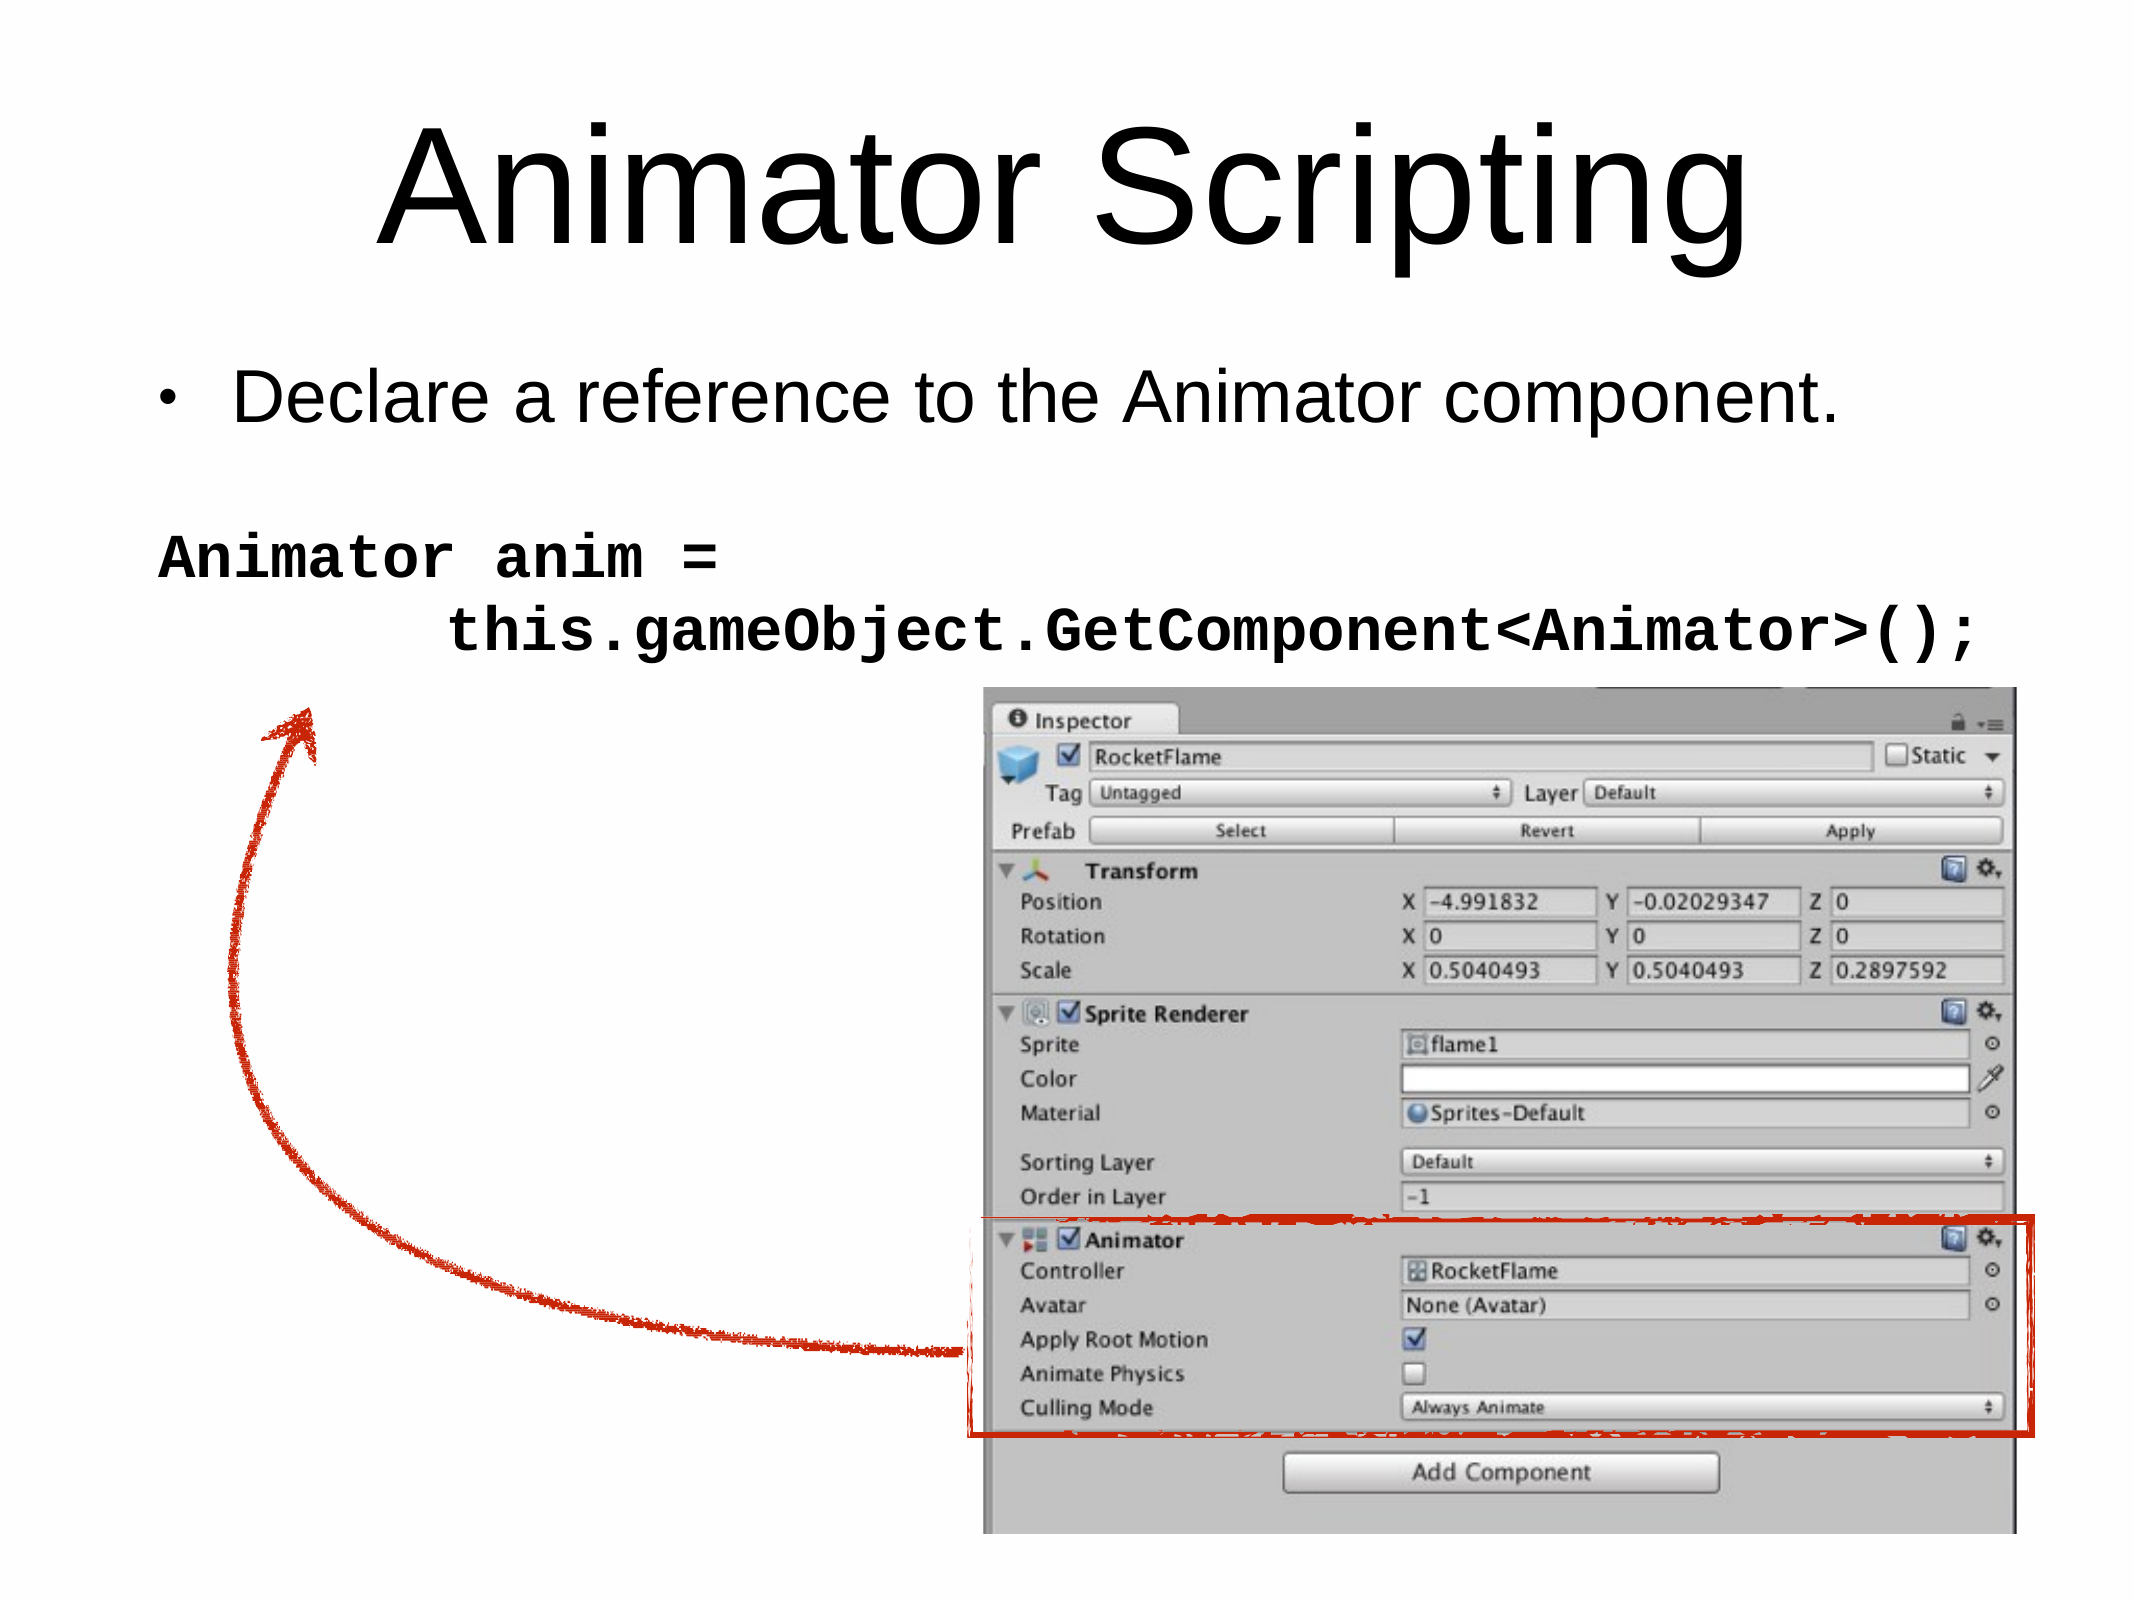

# Animator Scripting
Declare a reference to the Animator component.
•
Animator anim =
this.gameObject.GetComponent<Animator>();